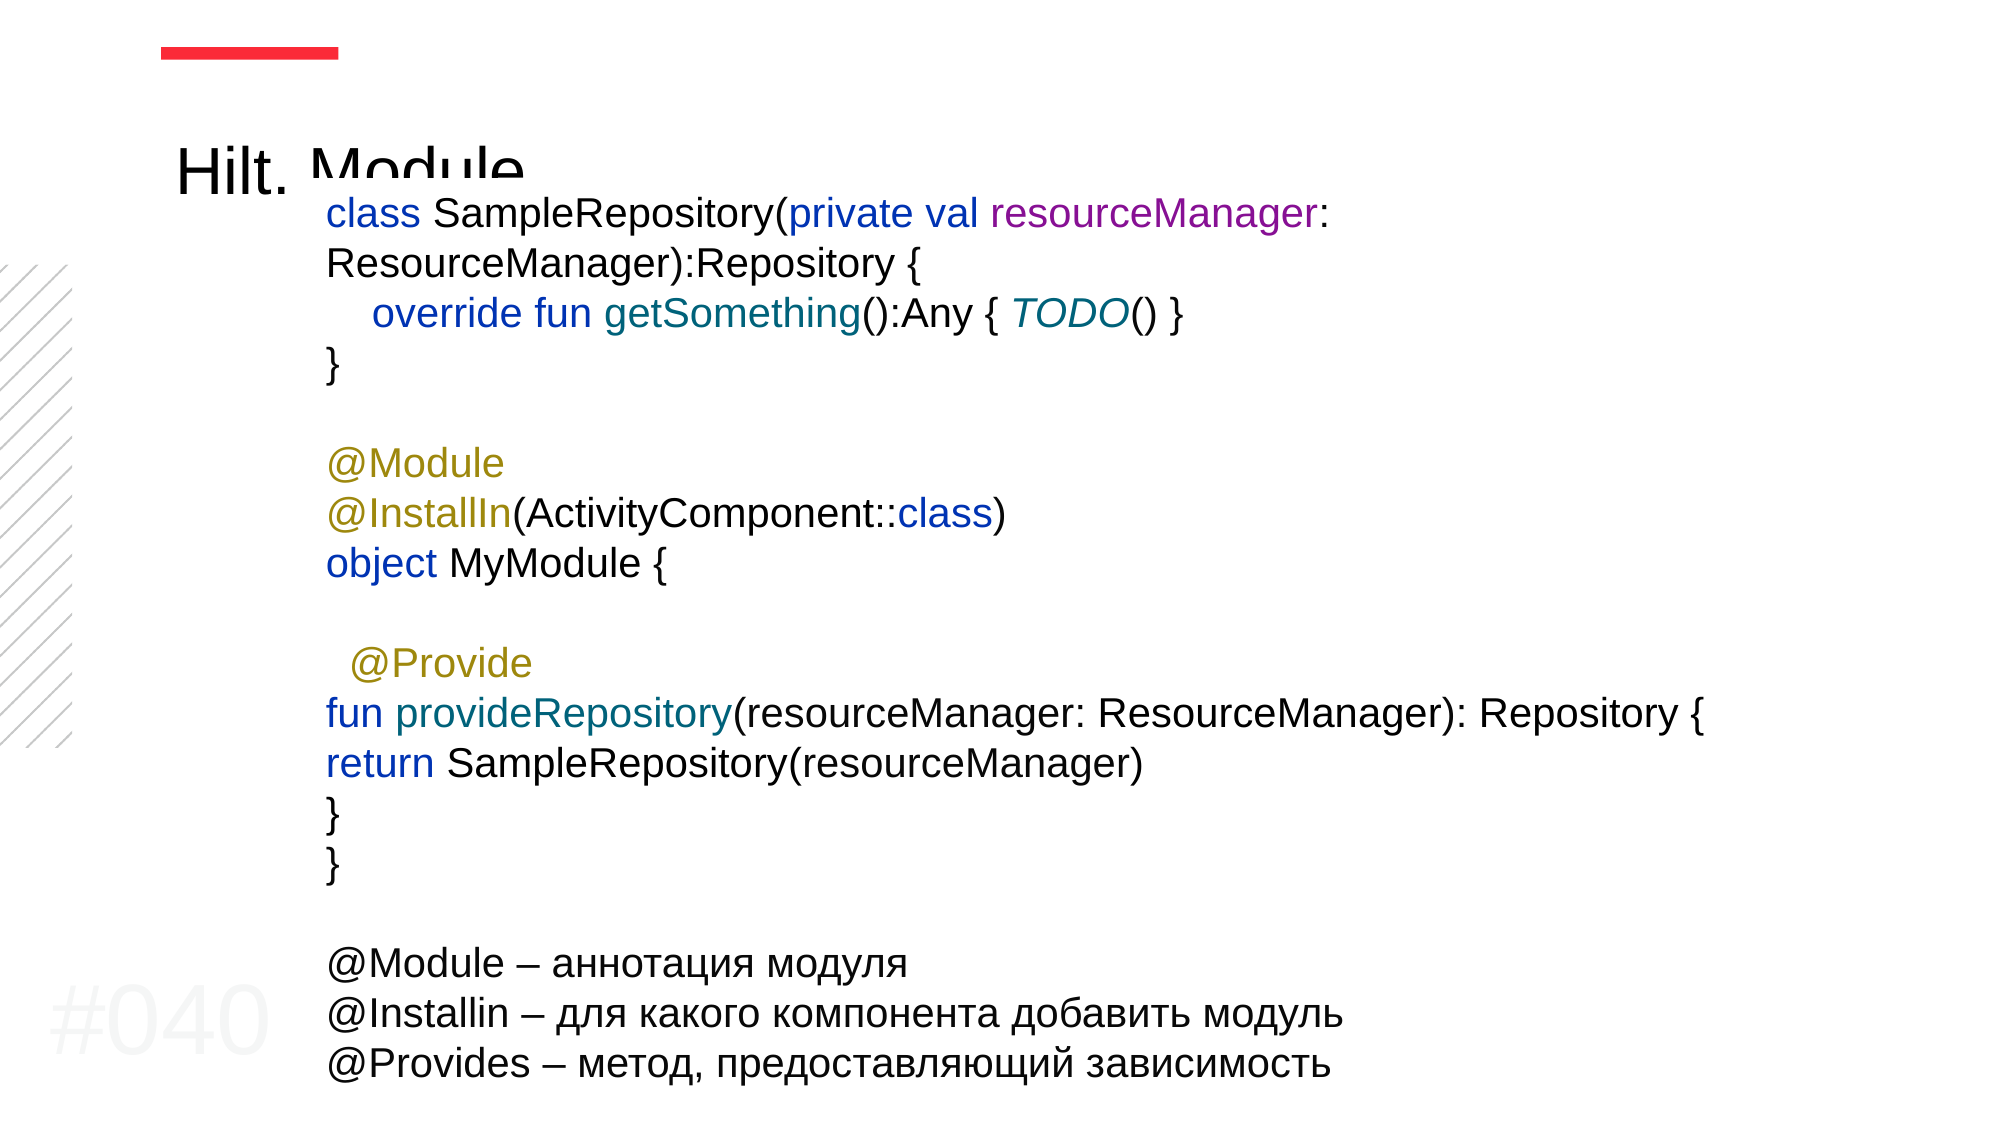

Hilt. Module
class SampleRepository(private val resourceManager: ResourceManager):Repository {
    override fun getSomething():Any { TODO() }
}

@Module
@InstallIn(ActivityComponent::class)
object MyModule {
  @Provide
fun provideRepository(resourceManager: ResourceManager): Repository {
return SampleRepository(resourceManager)
}
}

@Module – аннотация модуля
@Installin – для какого компонента добавить модуль
@Provides – метод, предоставляющий зависимость
#040